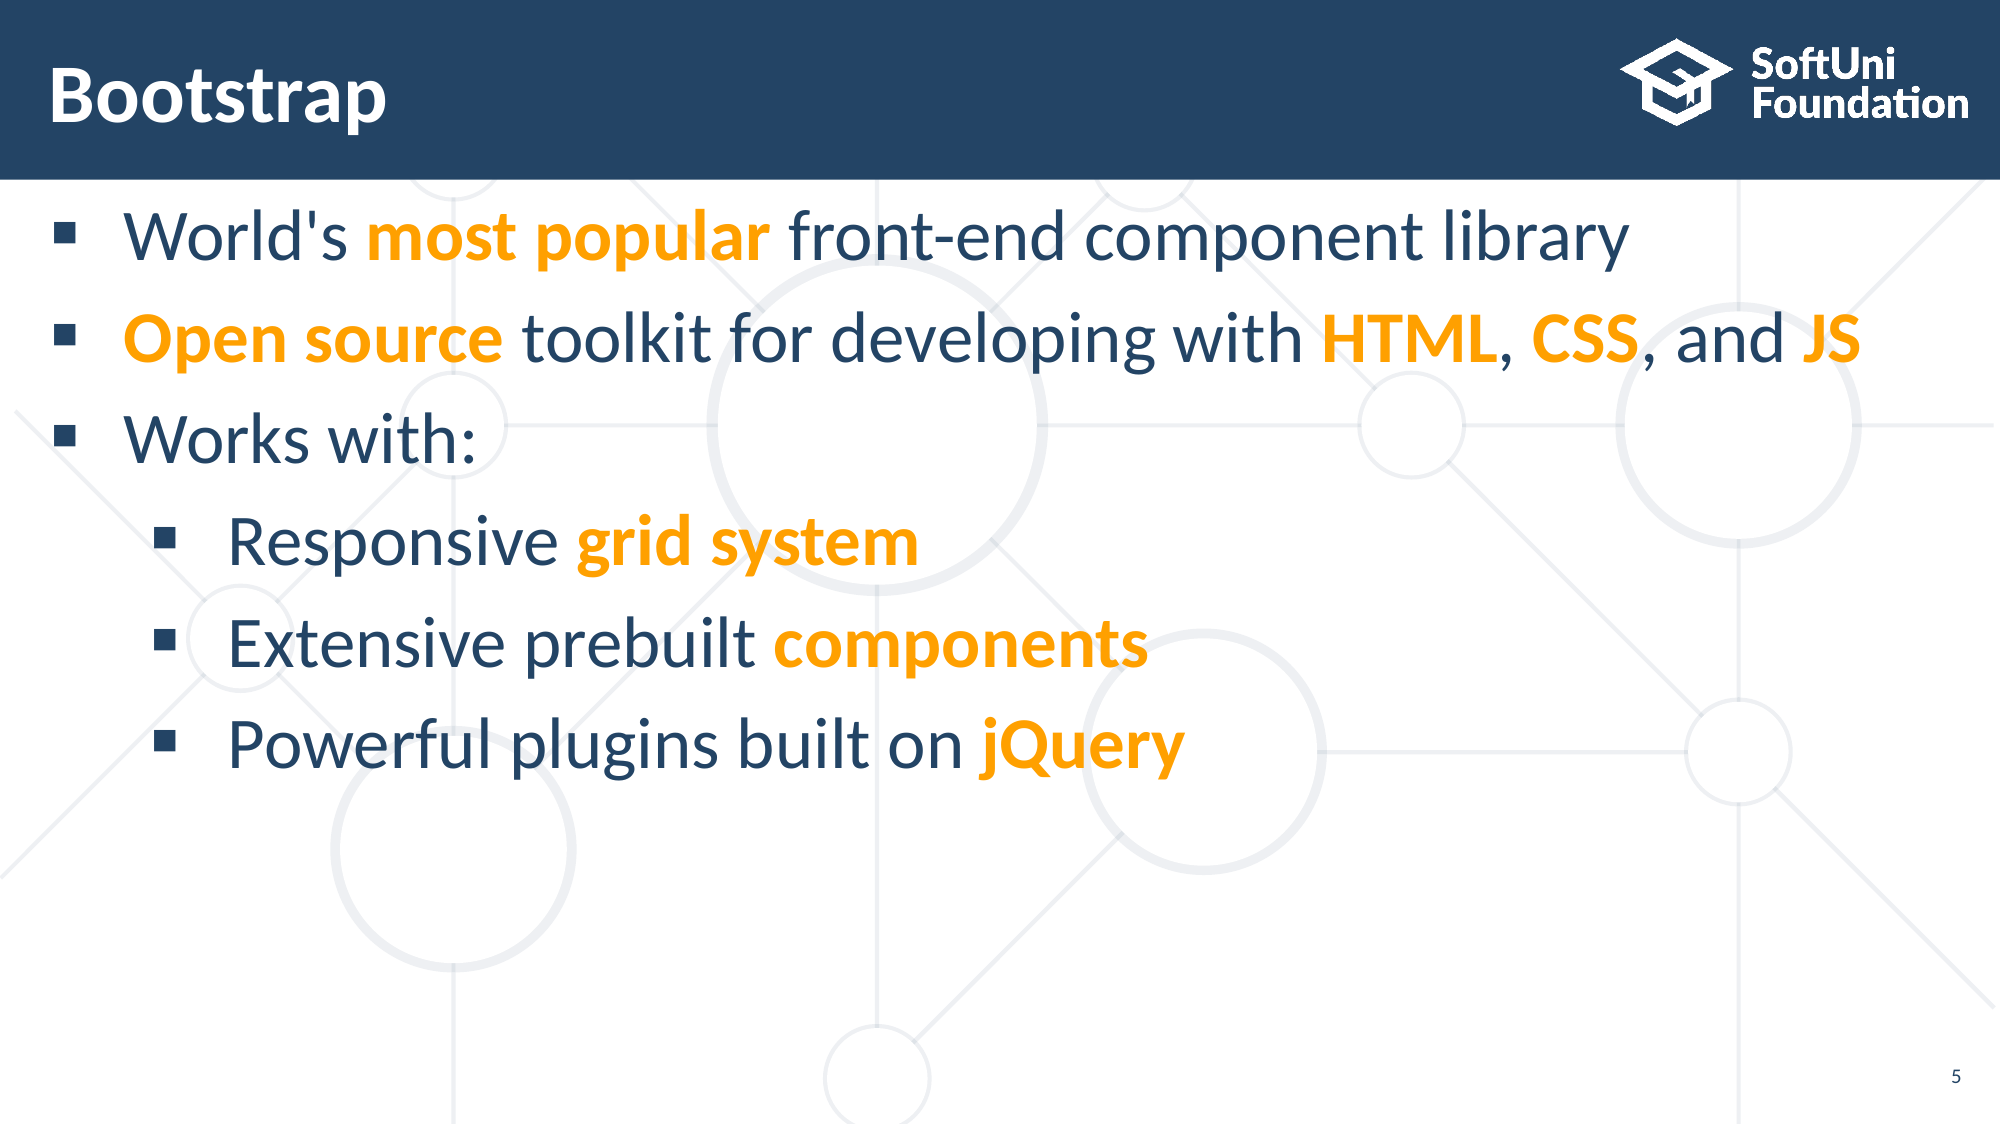

# Bootstrap
World's most popular front-end component library
Open source toolkit for developing with HTML, CSS, and JS
Works with:
 Responsive grid system
 Extensive prebuilt components
 Powerful plugins built on jQuery
5